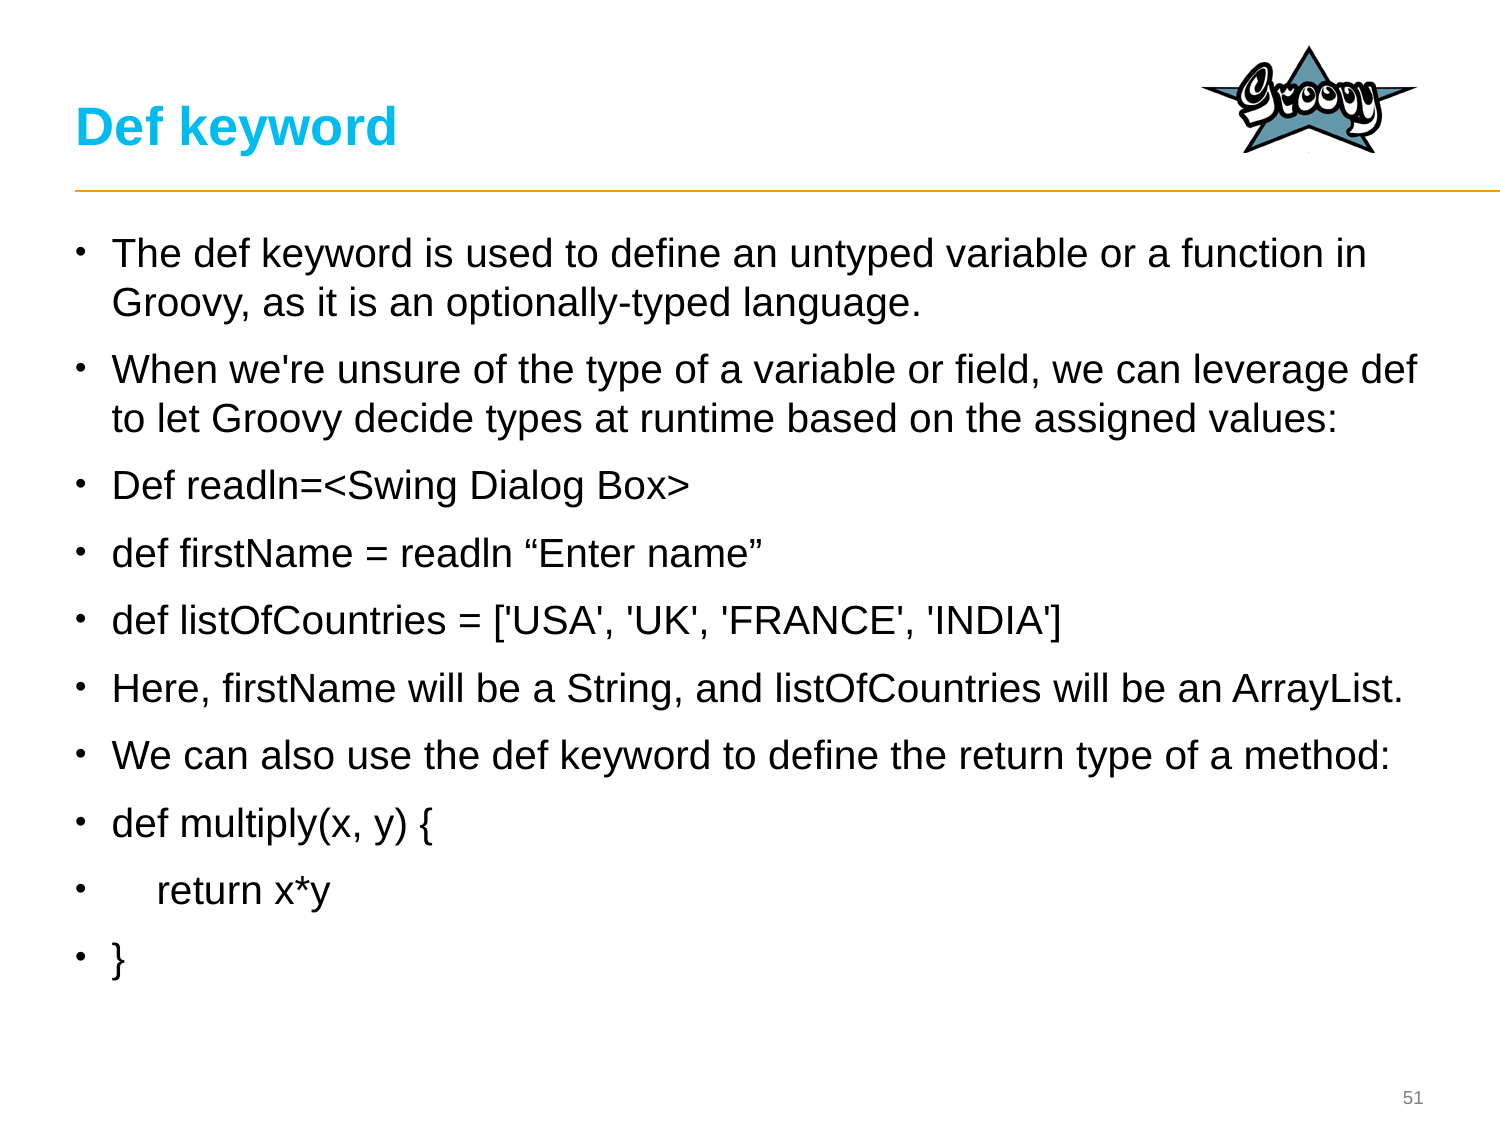

# Def keyword
The def keyword is used to define an untyped variable or a function in Groovy, as it is an optionally-typed language.
When we're unsure of the type of a variable or field, we can leverage def to let Groovy decide types at runtime based on the assigned values:
Def readln=<Swing Dialog Box>
def firstName = readln “Enter name”
def listOfCountries = ['USA', 'UK', 'FRANCE', 'INDIA']
Here, firstName will be a String, and listOfCountries will be an ArrayList.
We can also use the def keyword to define the return type of a method:
def multiply(x, y) {
    return x*y
}